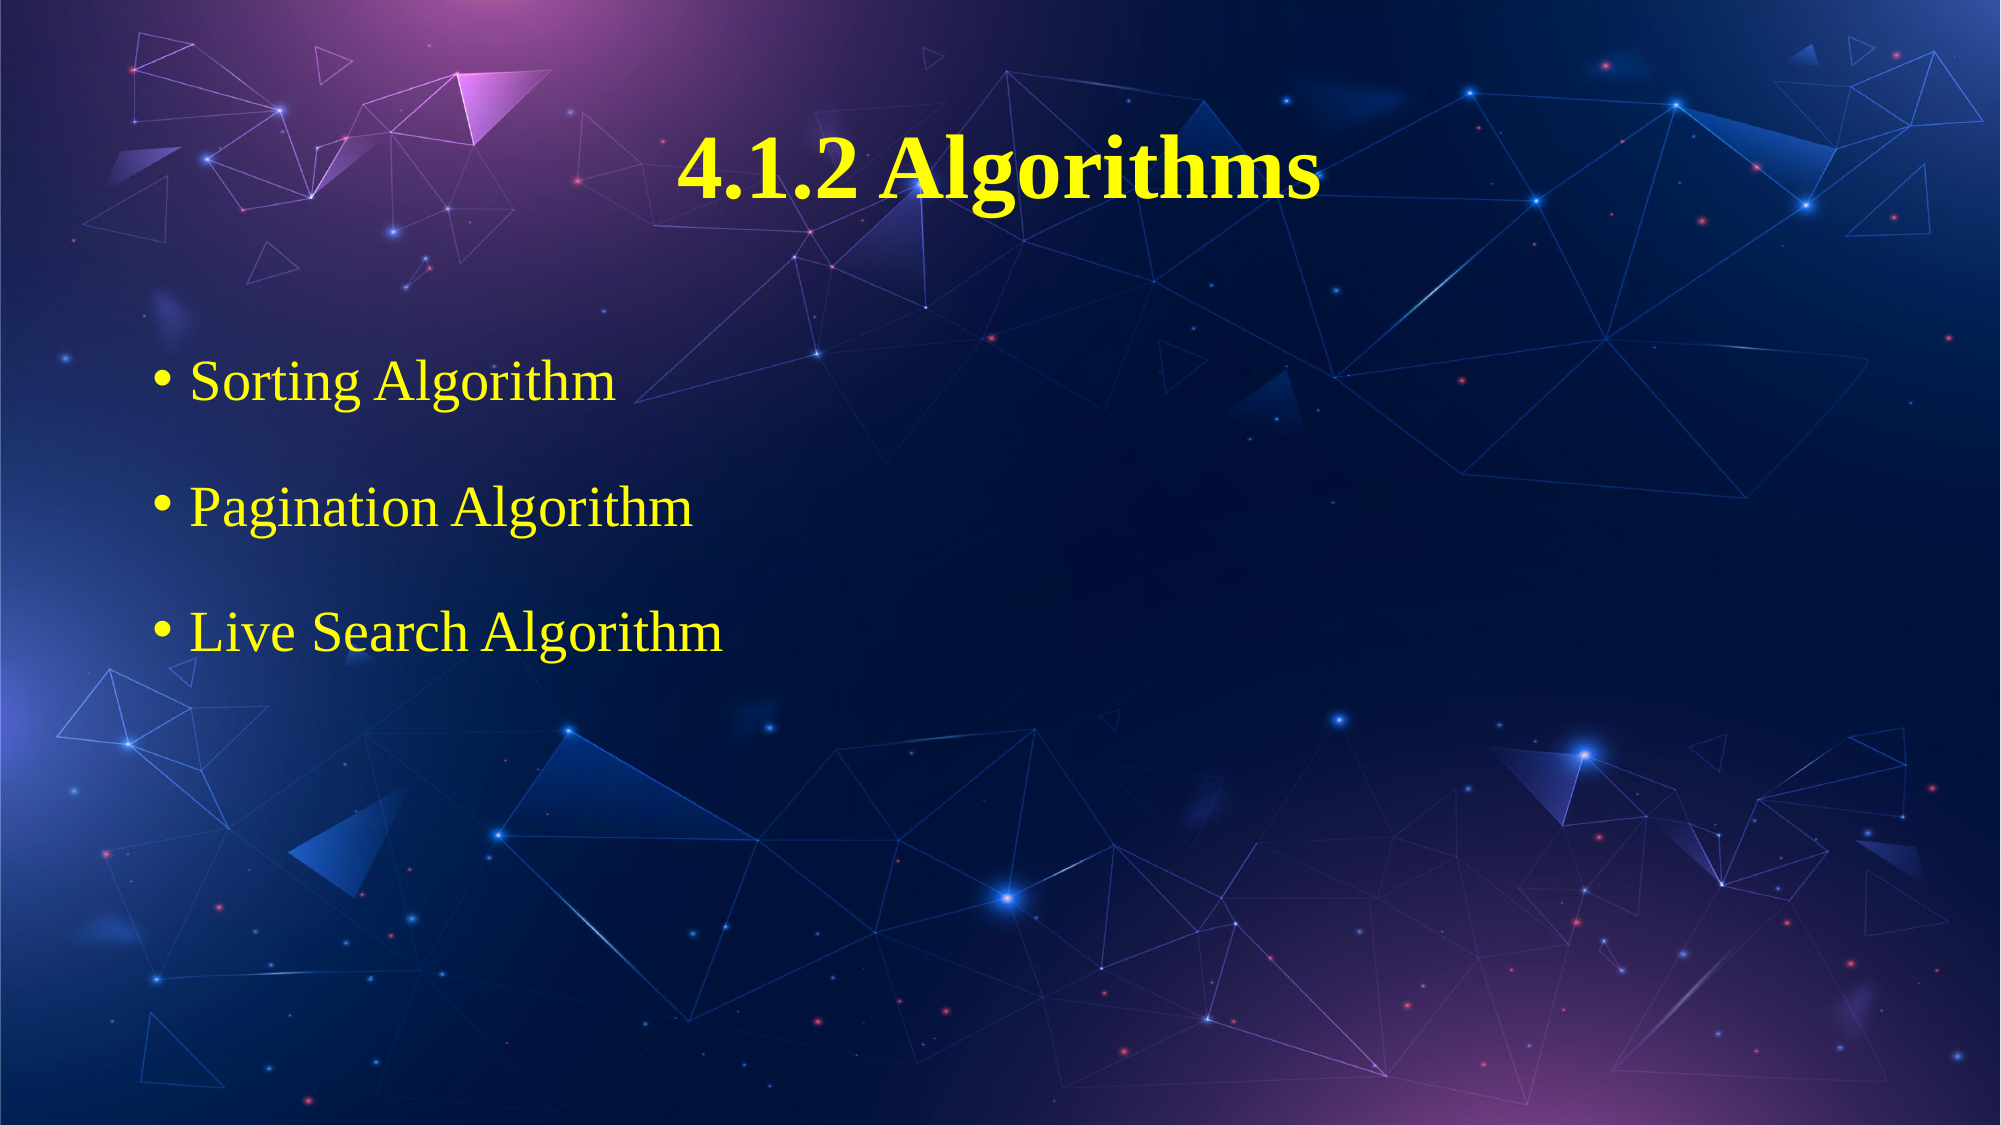

# 4.1.2 Algorithms
Sorting Algorithm
Pagination Algorithm
Live Search Algorithm